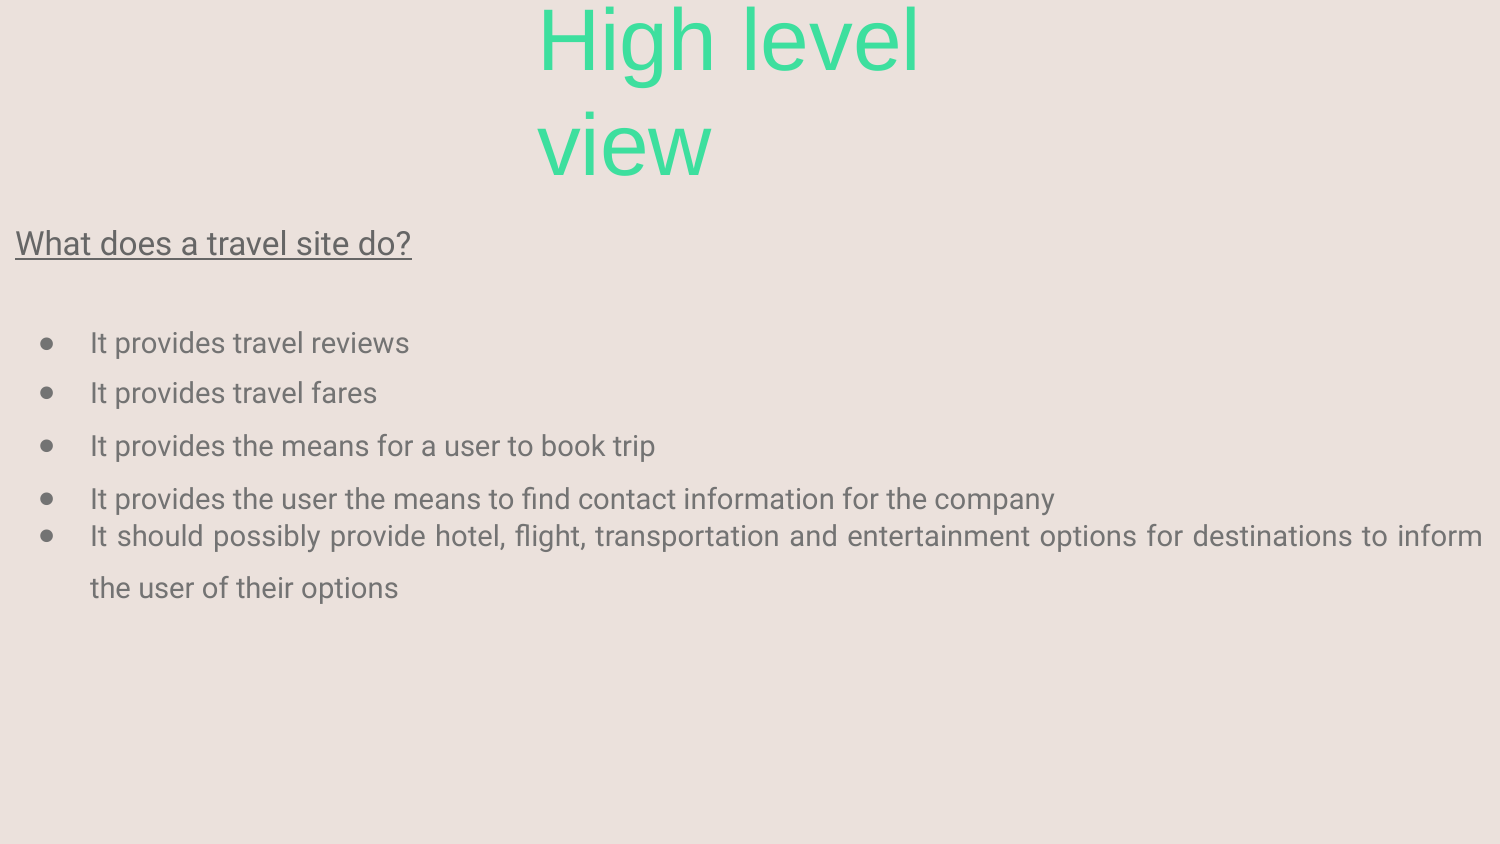

# High level view
What does a travel site do?
It provides travel reviews
It provides travel fares
It provides the means for a user to book trip
It provides the user the means to find contact information for the company
It should possibly provide hotel, flight, transportation and entertainment options for destinations to inform the user of their options